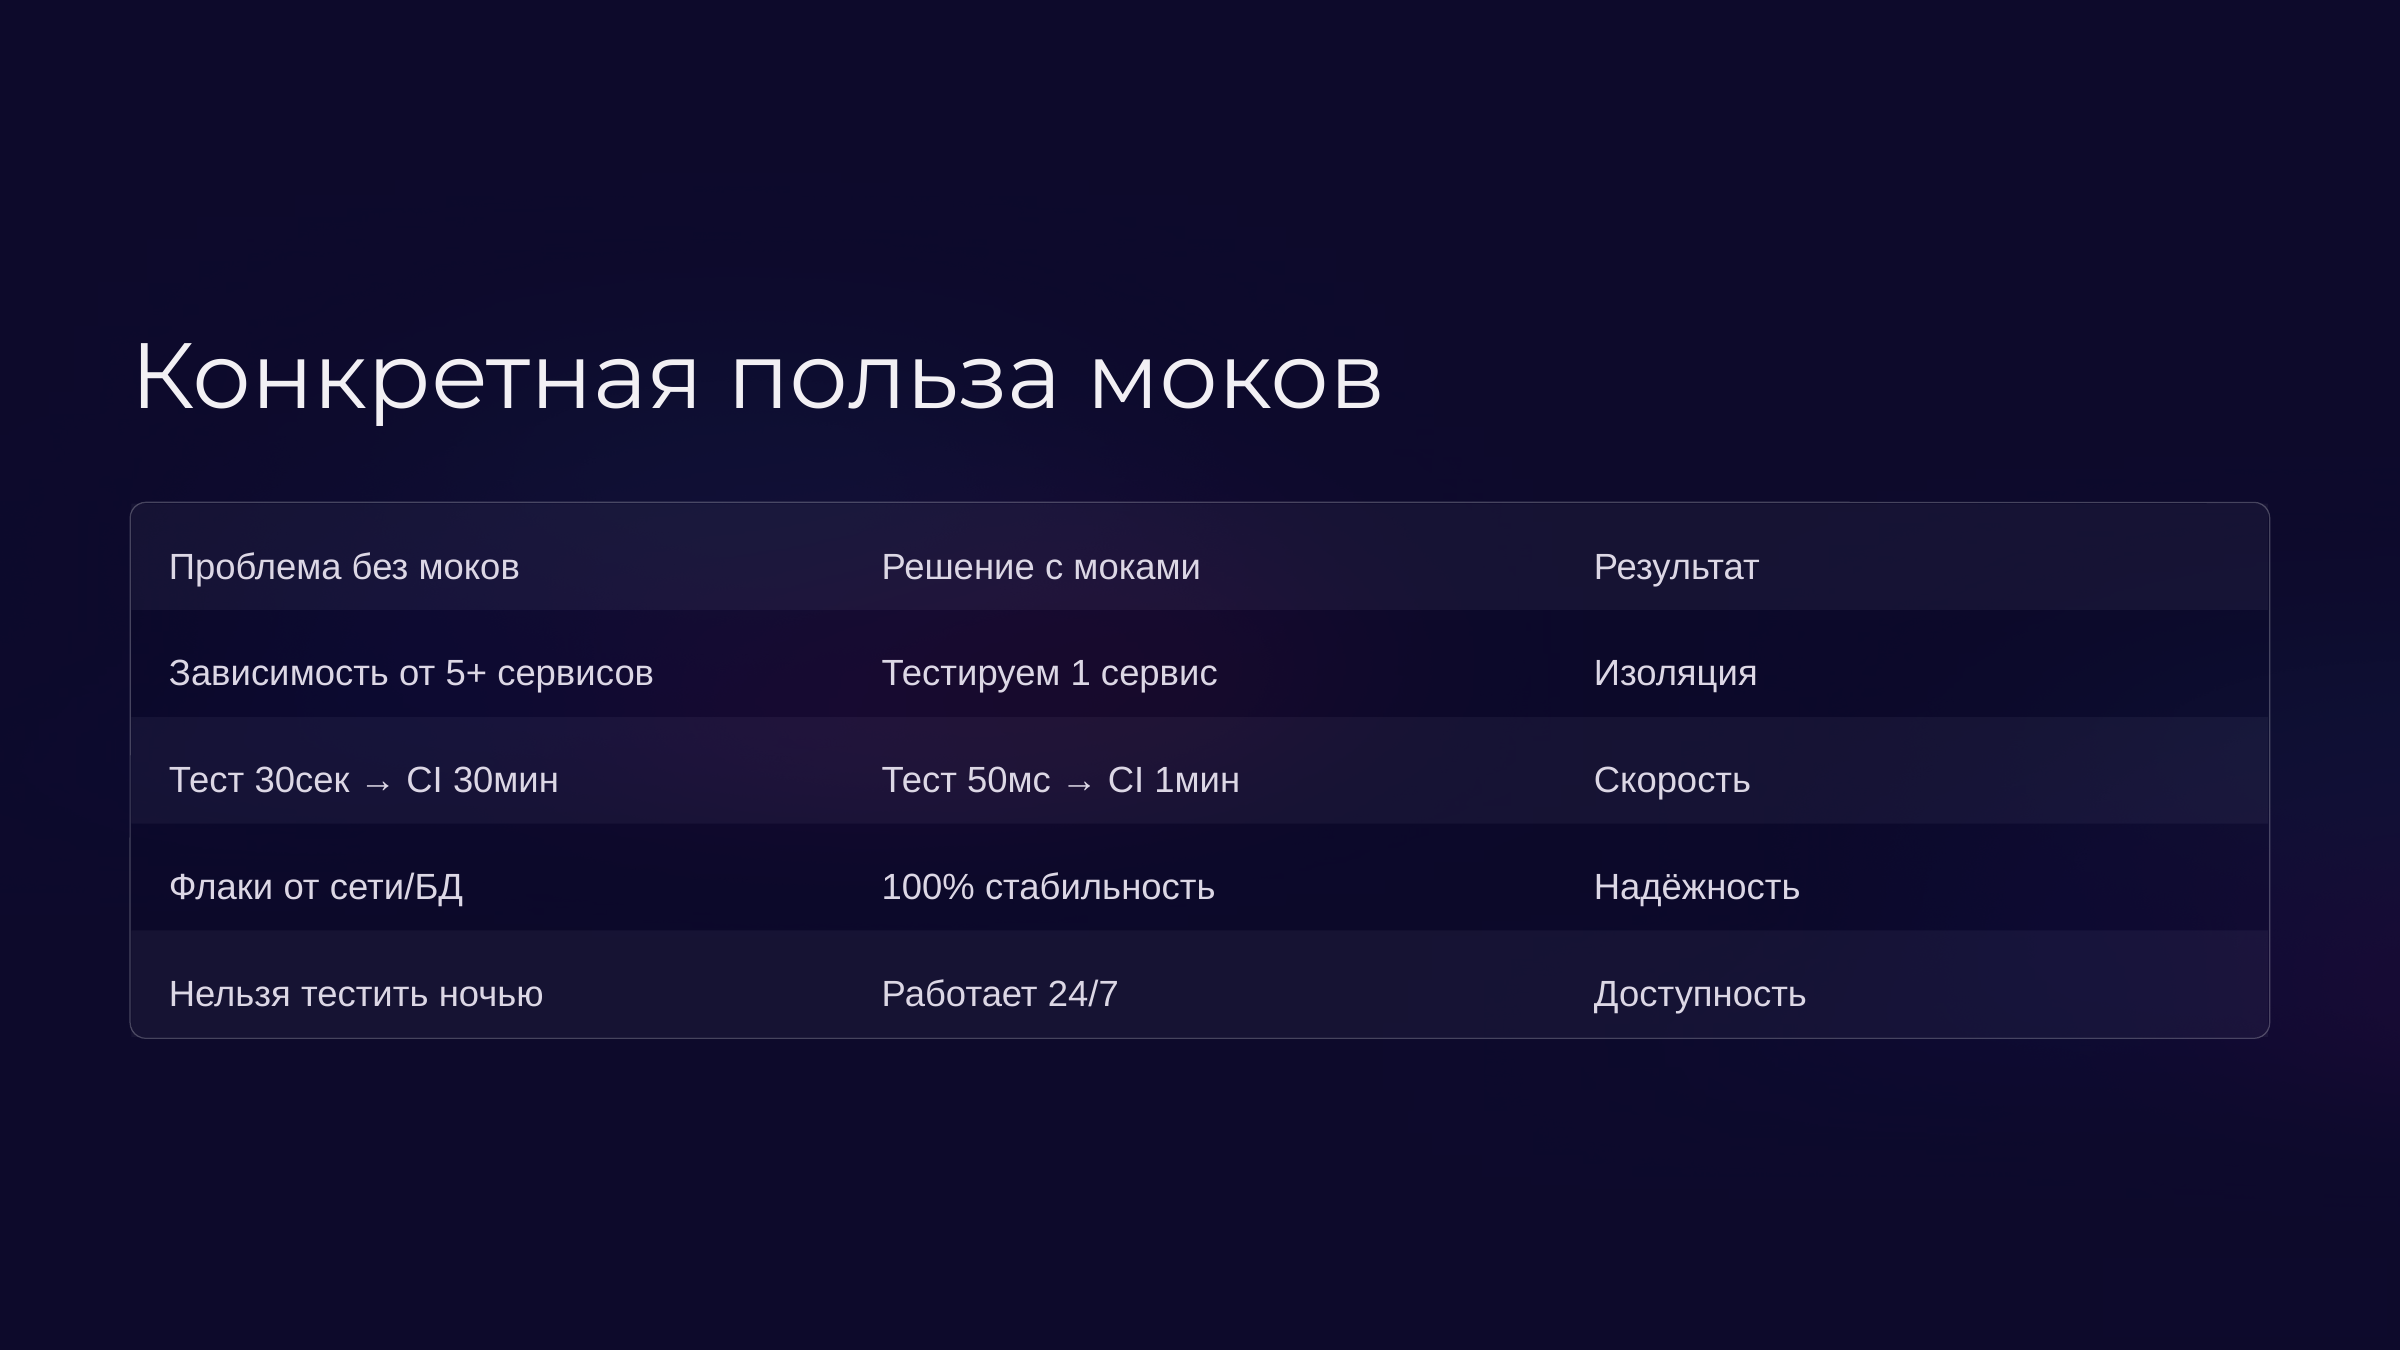

Конкретная польза моков

Проблема без моков
Решение с моками
Результат

Зависимость от 5+ сервисов
Тестируем 1 сервис
Изоляция

Тест 30сек → CI 30мин
Тест 50мс → CI 1мин
Скорость

Флаки от сети/БД
100% стабильность
Надёжность

Нельзя тестить ночью
Работает 24/7
Доступность